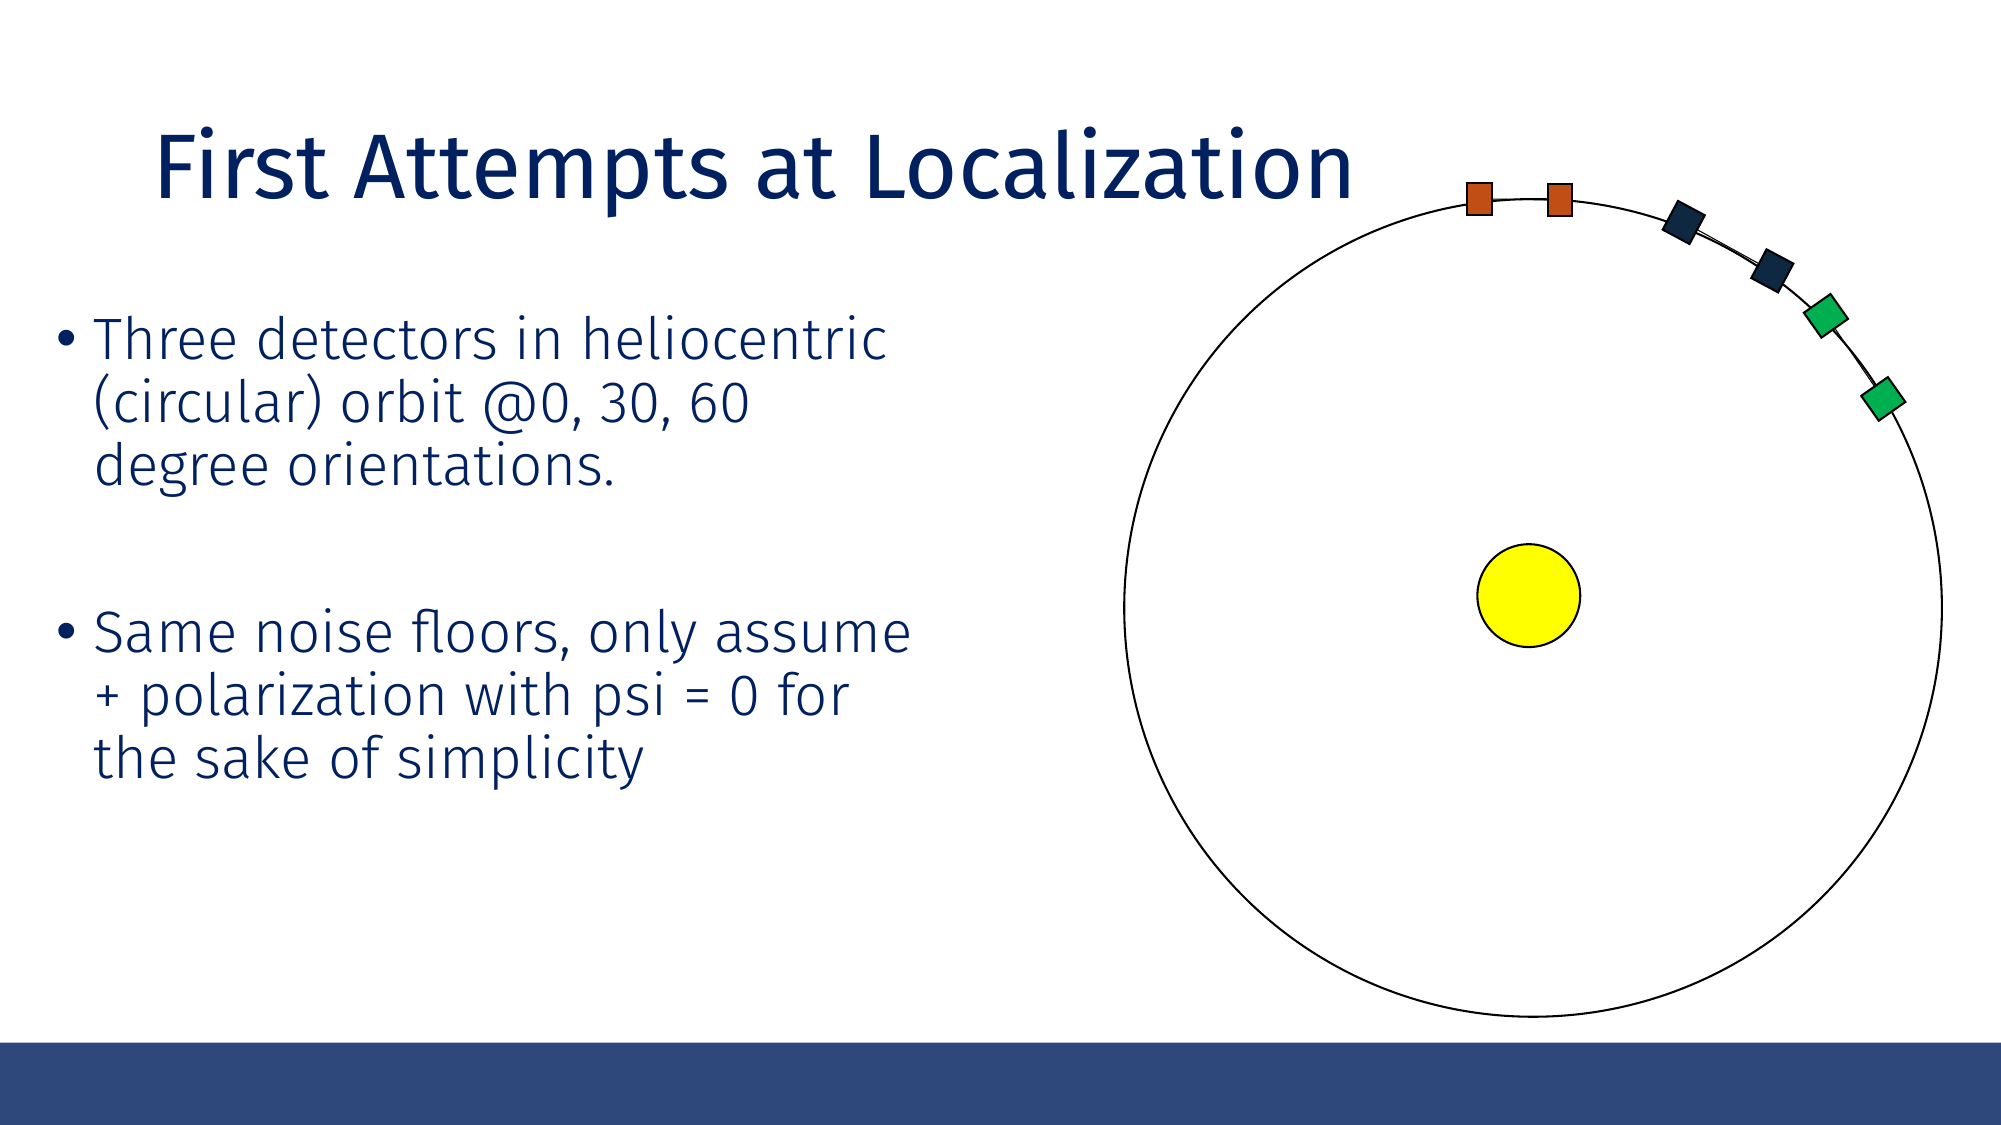

# First Attempts at Localization

Three detectors in heliocentric (circular) orbit @0, 30, 60 degree orientations.

Same noise floors, only assume + polarization with psi = 0 for the sake of simplicity